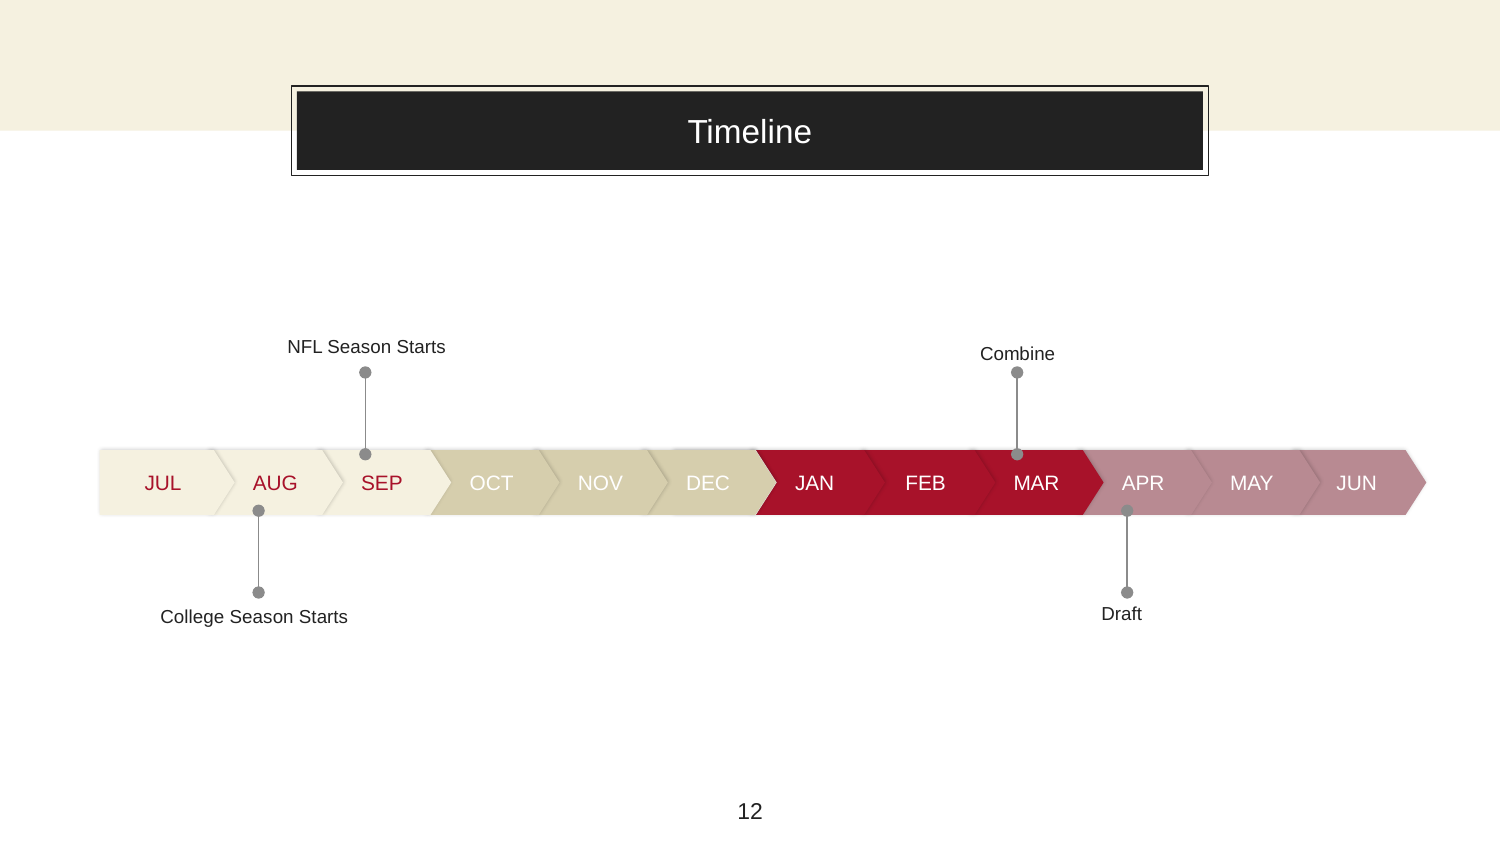

NFL Season Starts
# Timeline
Combine
NFL Season Starts
JUL
AUG
SEP
OCT
NOV
DEC

JAN
FEB
MAR
APR
MAY
JUN
Draft
College Season Starts
12